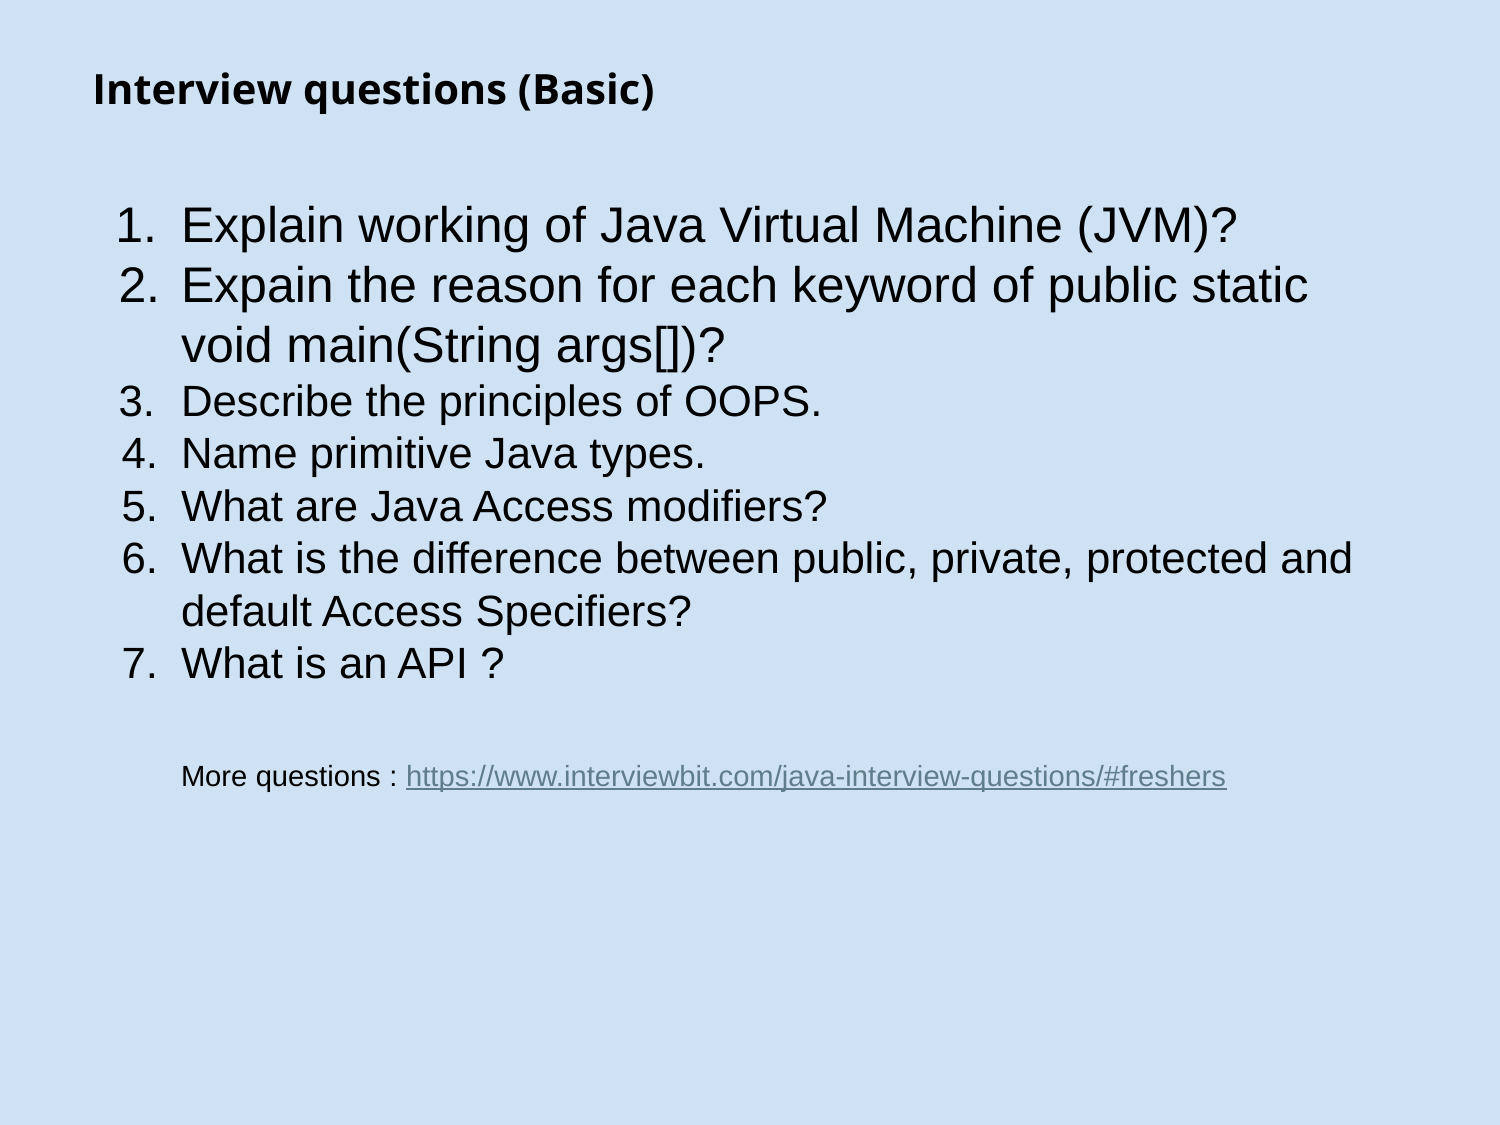

Interview questions (Basic)
Explain working of Java Virtual Machine (JVM)?
Expain the reason for each keyword of public static void main(String args[])?
Describe the principles of OOPS.
Name primitive Java types.
What are Java Access modifiers?
What is the difference between public, private, protected and default Access Specifiers?
What is an API ?

More questions : https://www.interviewbit.com/java-interview-questions/#freshers